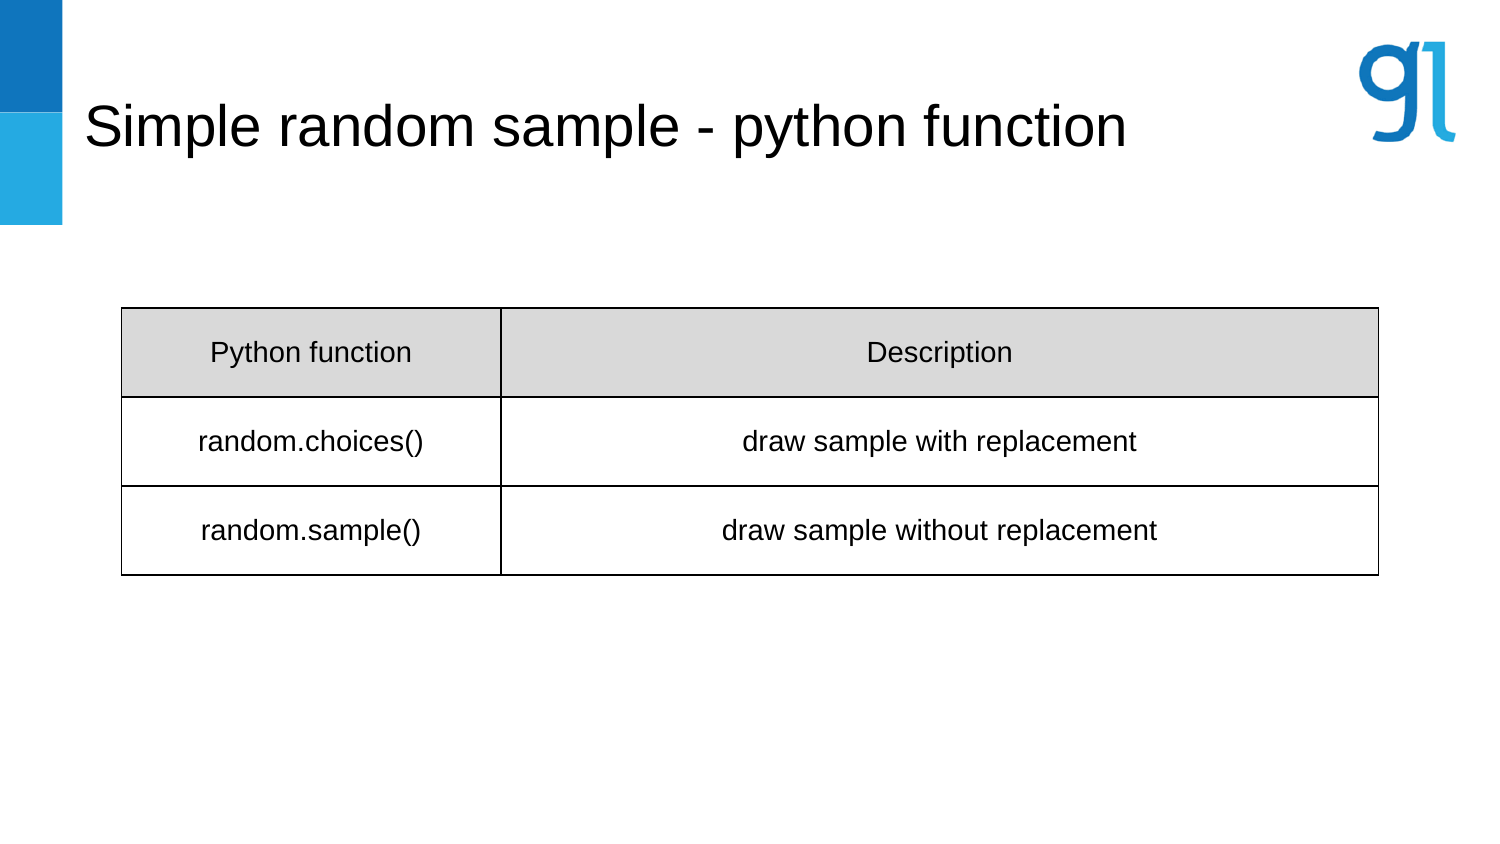

# Simple random sample - python function
| Python function | Description |
| --- | --- |
| random.choices() | draw sample with replacement |
| random.sample() | draw sample without replacement |